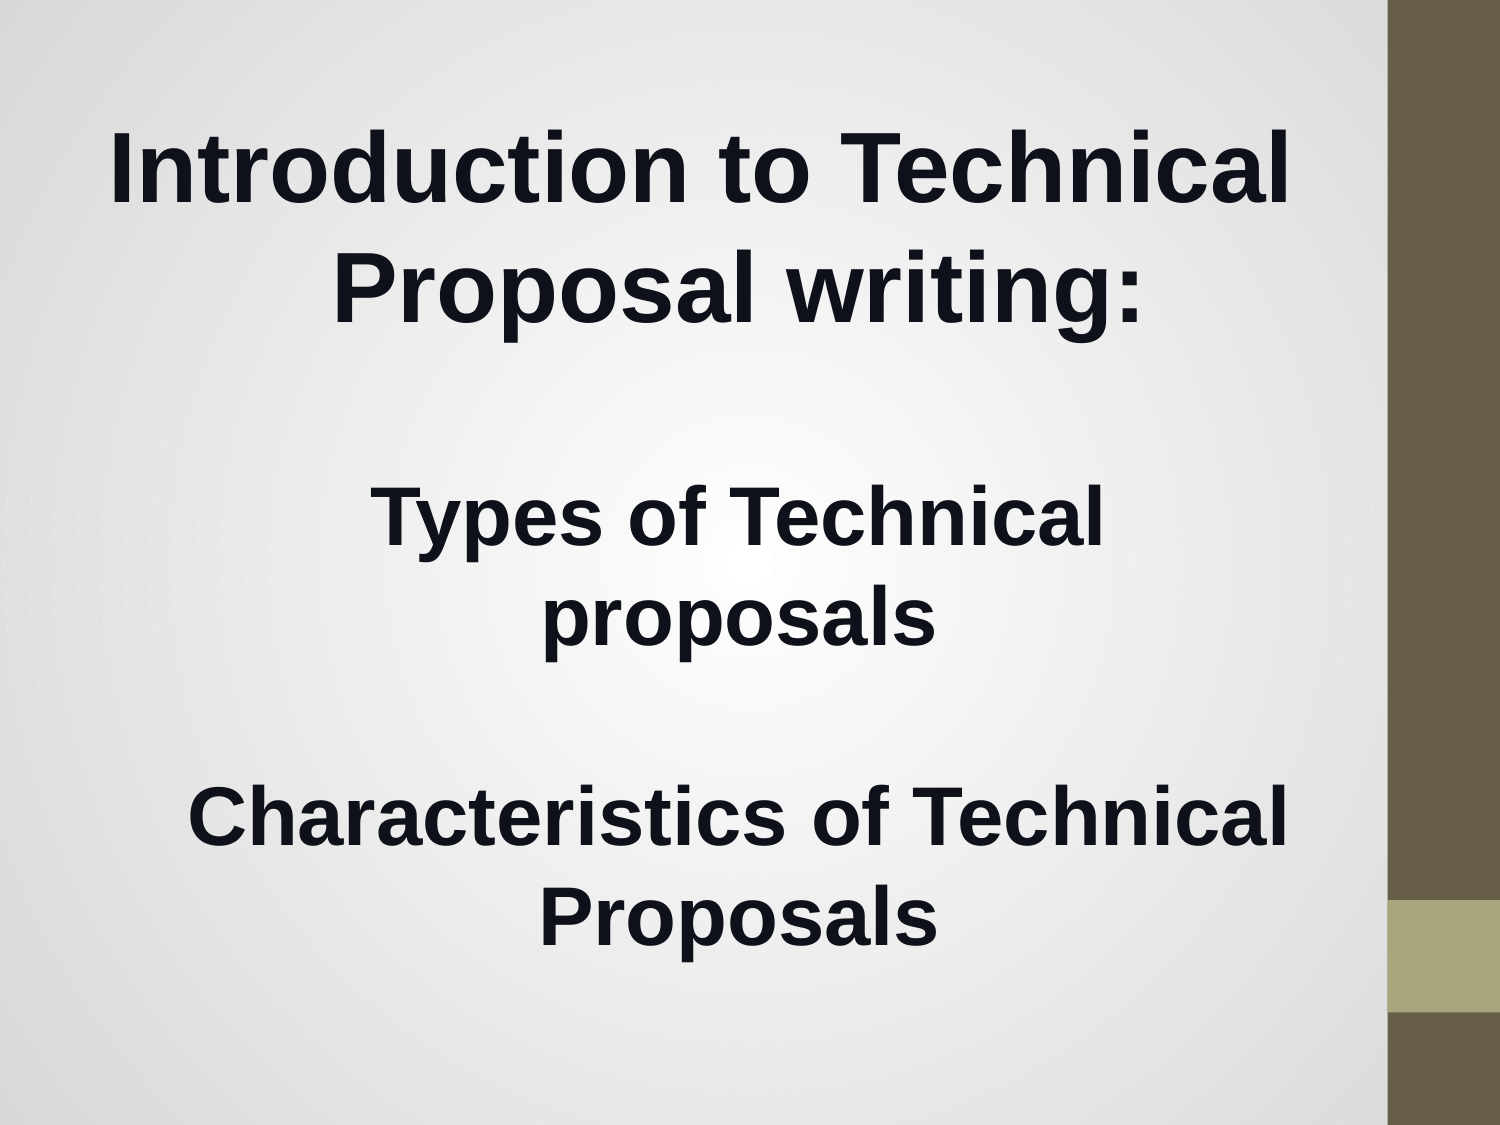

# Introduction to Technical Proposal writing: Types of Technical proposals Characteristics of Technical Proposals